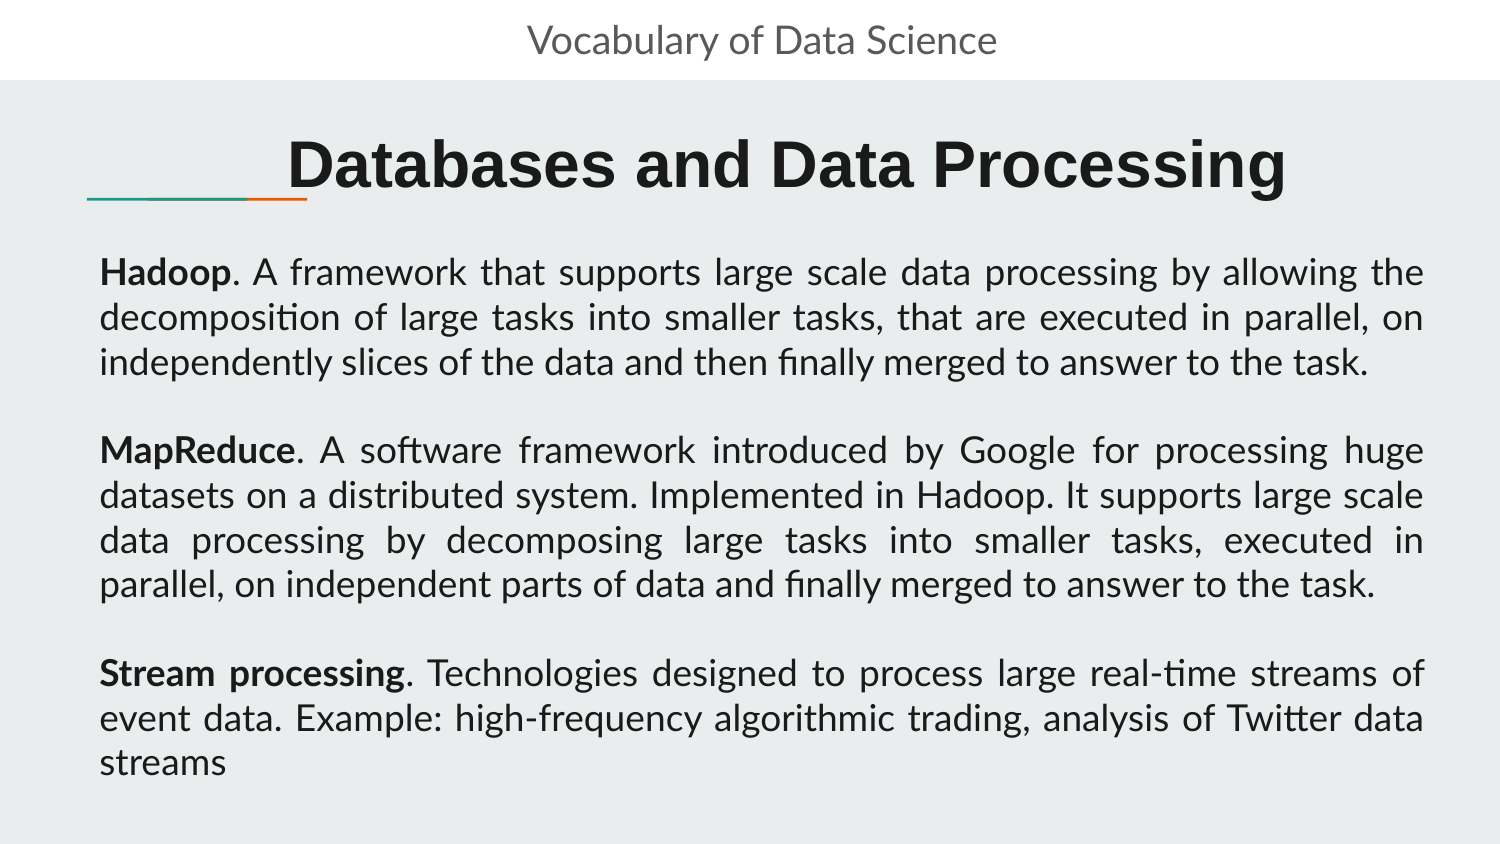

Vocabulary of Data Science
# Databases and Data Processing
Hadoop. A framework that supports large scale data processing by allowing the decomposition of large tasks into smaller tasks, that are executed in parallel, on independently slices of the data and then finally merged to answer to the task.

MapReduce. A software framework introduced by Google for processing huge datasets on a distributed system. Implemented in Hadoop. It supports large scale data processing by decomposing large tasks into smaller tasks, executed in parallel, on independent parts of data and finally merged to answer to the task.

Stream processing. Technologies designed to process large real-time streams of event data. Example: high-frequency algorithmic trading, analysis of Twitter data streams